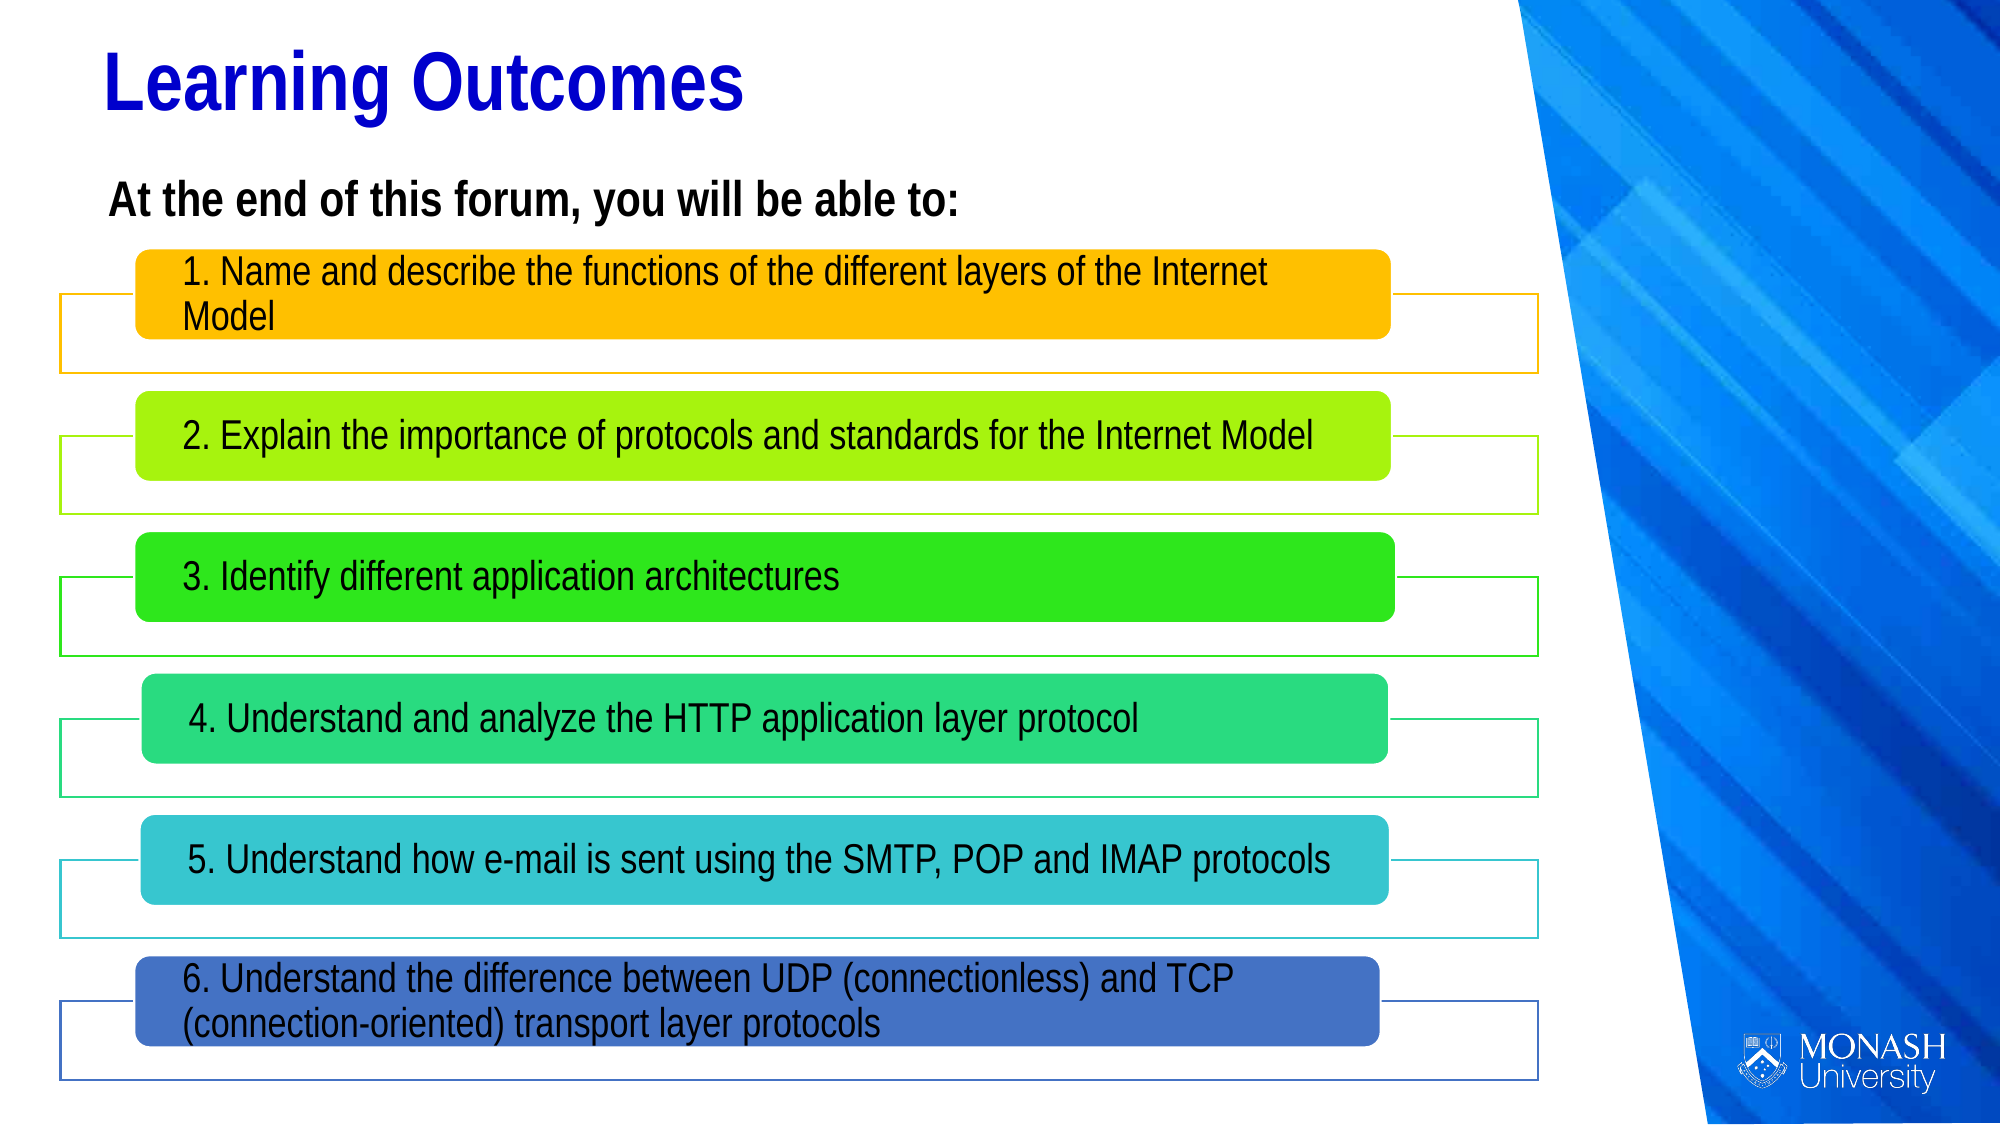

Learning Outcomes
At the end of this forum, you will be able to:
1. Name and describe the functions of the different layers of the Internet Model
2. Explain the importance of protocols and standards for the Internet Model
3. Identify different application architectures
4. Understand and analyze the HTTP application layer protocol
5. Understand how e-mail is sent using the SMTP, POP and IMAP protocols
6. Understand the difference between UDP (connectionless) and TCP (connection-oriented) transport layer protocols